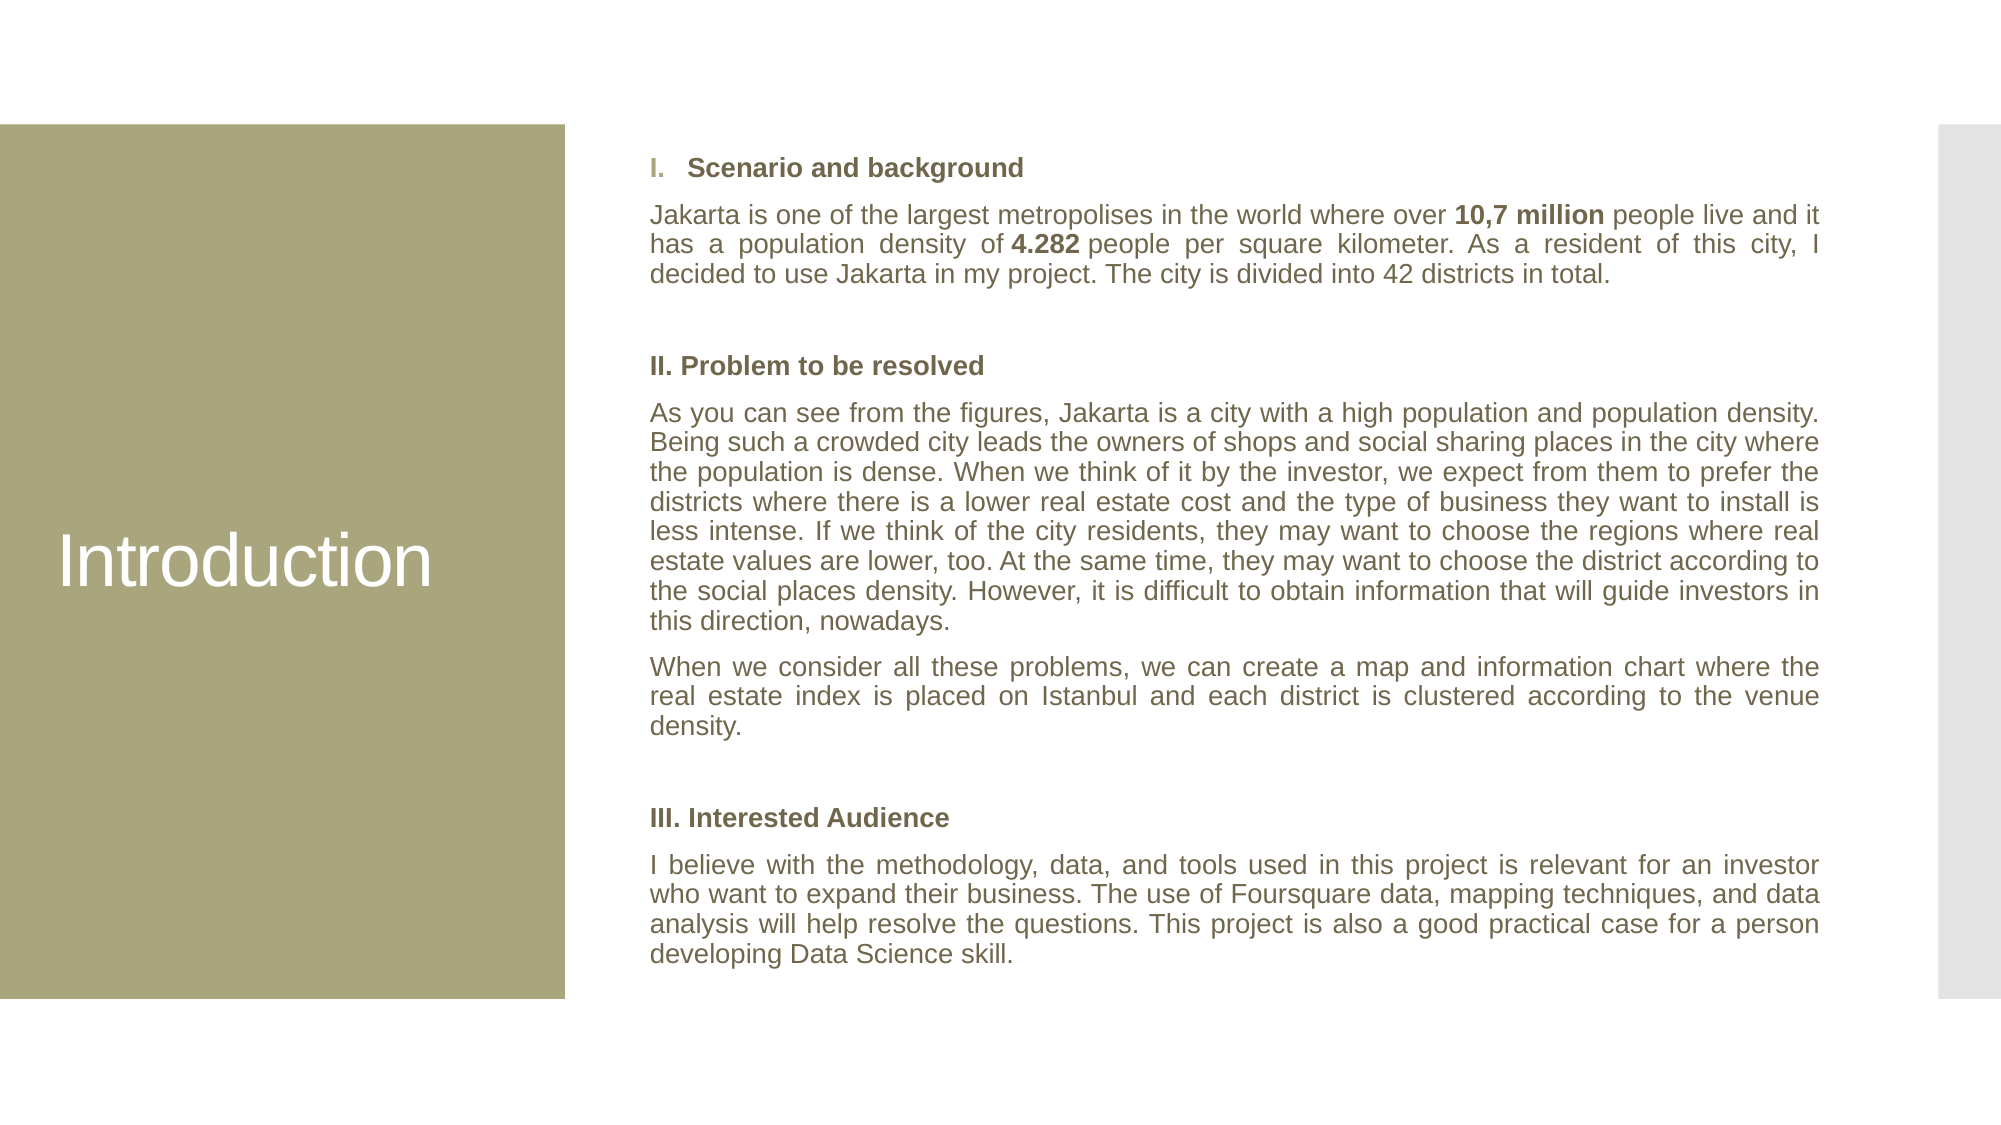

Scenario and background
Jakarta is one of the largest metropolises in the world where over 10,7 million people live and it has a population density of 4.282 people per square kilometer. As a resident of this city, I decided to use Jakarta in my project. The city is divided into 42 districts in total.

II. Problem to be resolved
As you can see from the figures, Jakarta is a city with a high population and population density. Being such a crowded city leads the owners of shops and social sharing places in the city where the population is dense. When we think of it by the investor, we expect from them to prefer the districts where there is a lower real estate cost and the type of business they want to install is less intense. If we think of the city residents, they may want to choose the regions where real estate values are lower, too. At the same time, they may want to choose the district according to the social places density. However, it is difficult to obtain information that will guide investors in this direction, nowadays.
When we consider all these problems, we can create a map and information chart where the real estate index is placed on Istanbul and each district is clustered according to the venue density.

III. Interested Audience
I believe with the methodology, data, and tools used in this project is relevant for an investor who want to expand their business. The use of Foursquare data, mapping techniques, and data analysis will help resolve the questions. This project is also a good practical case for a person developing Data Science skill.
# Introduction